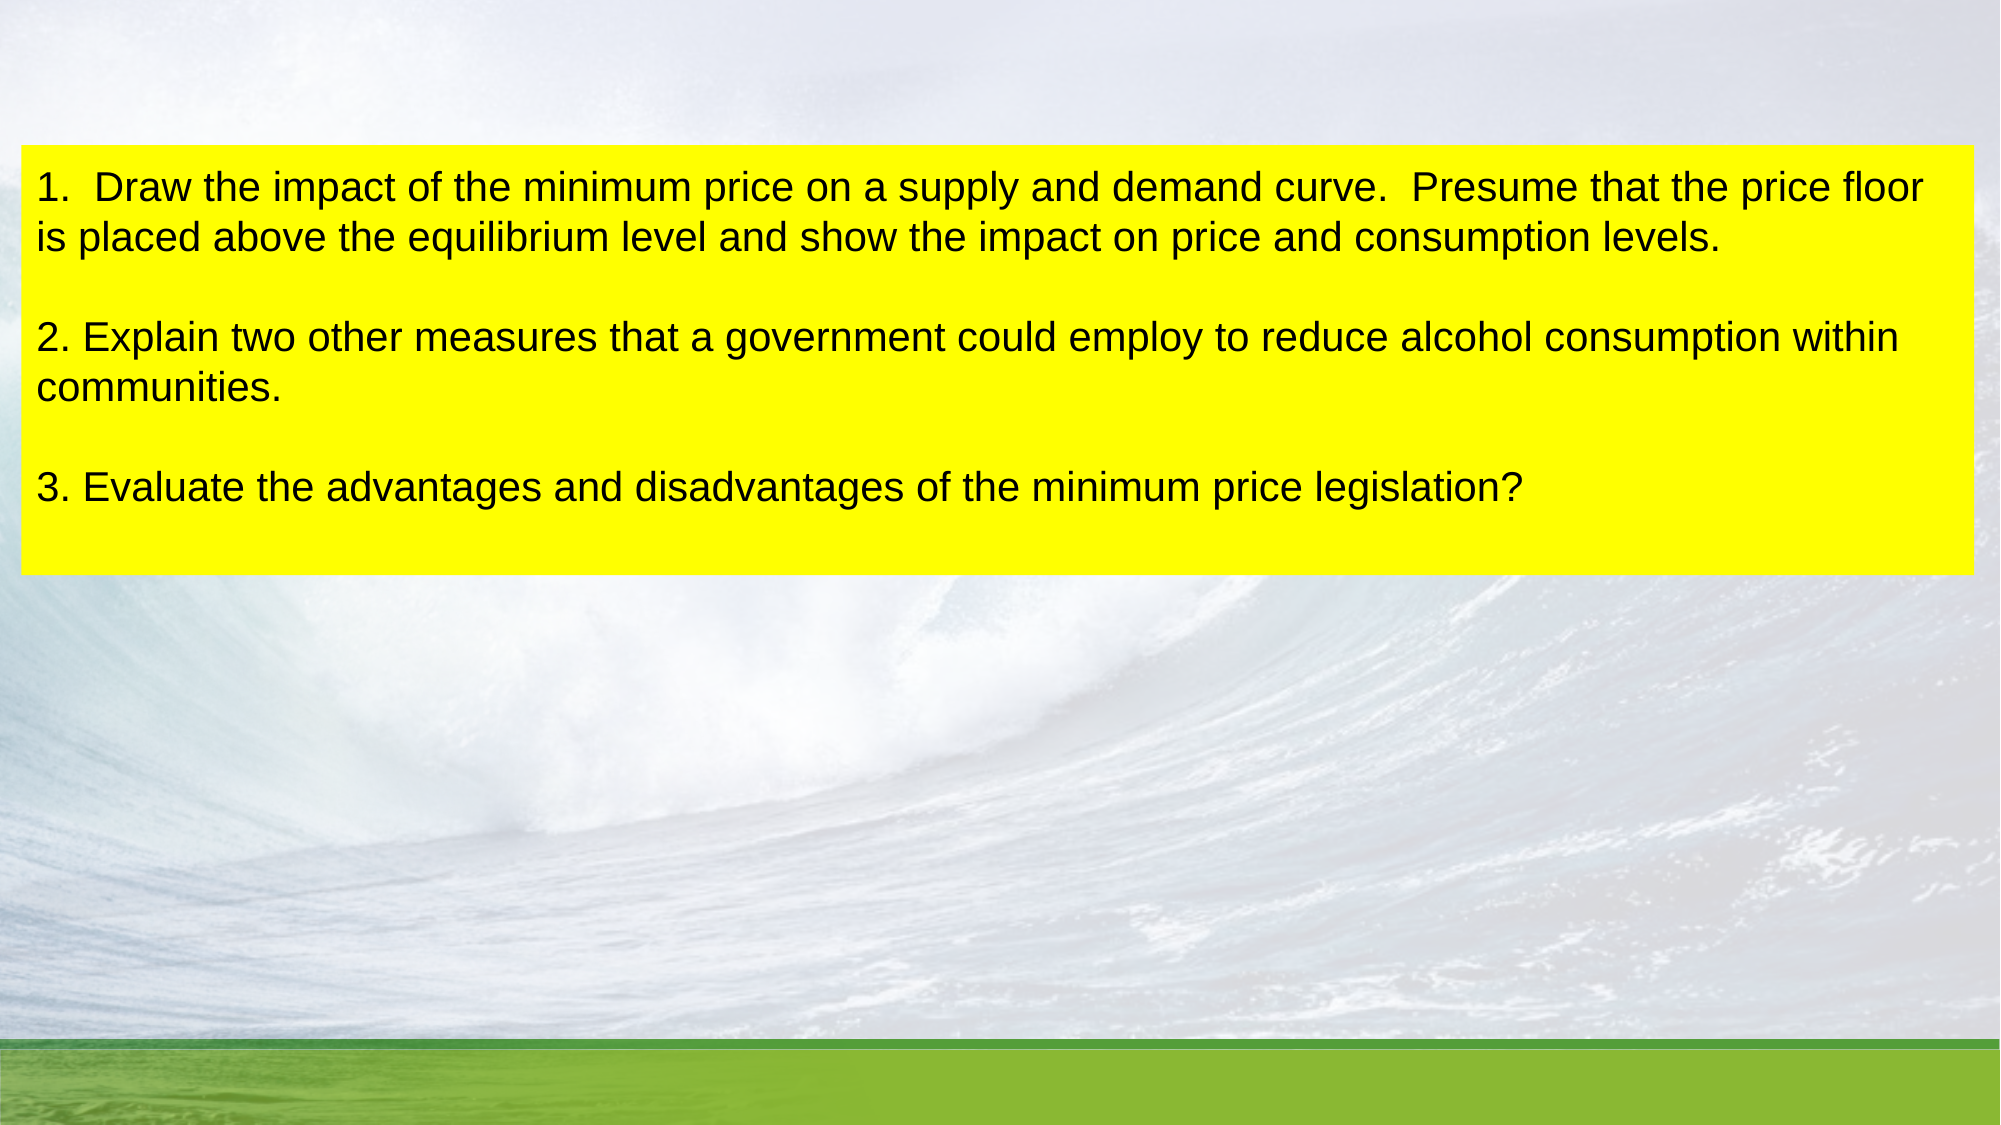

1.  Draw the impact of the minimum price on a supply and demand curve.  Presume that the price floor is placed above the equilibrium level and show the impact on price and consumption levels.

2. Explain two other measures that a government could employ to reduce alcohol consumption within communities.

3. Evaluate the advantages and disadvantages of the minimum price legislation?